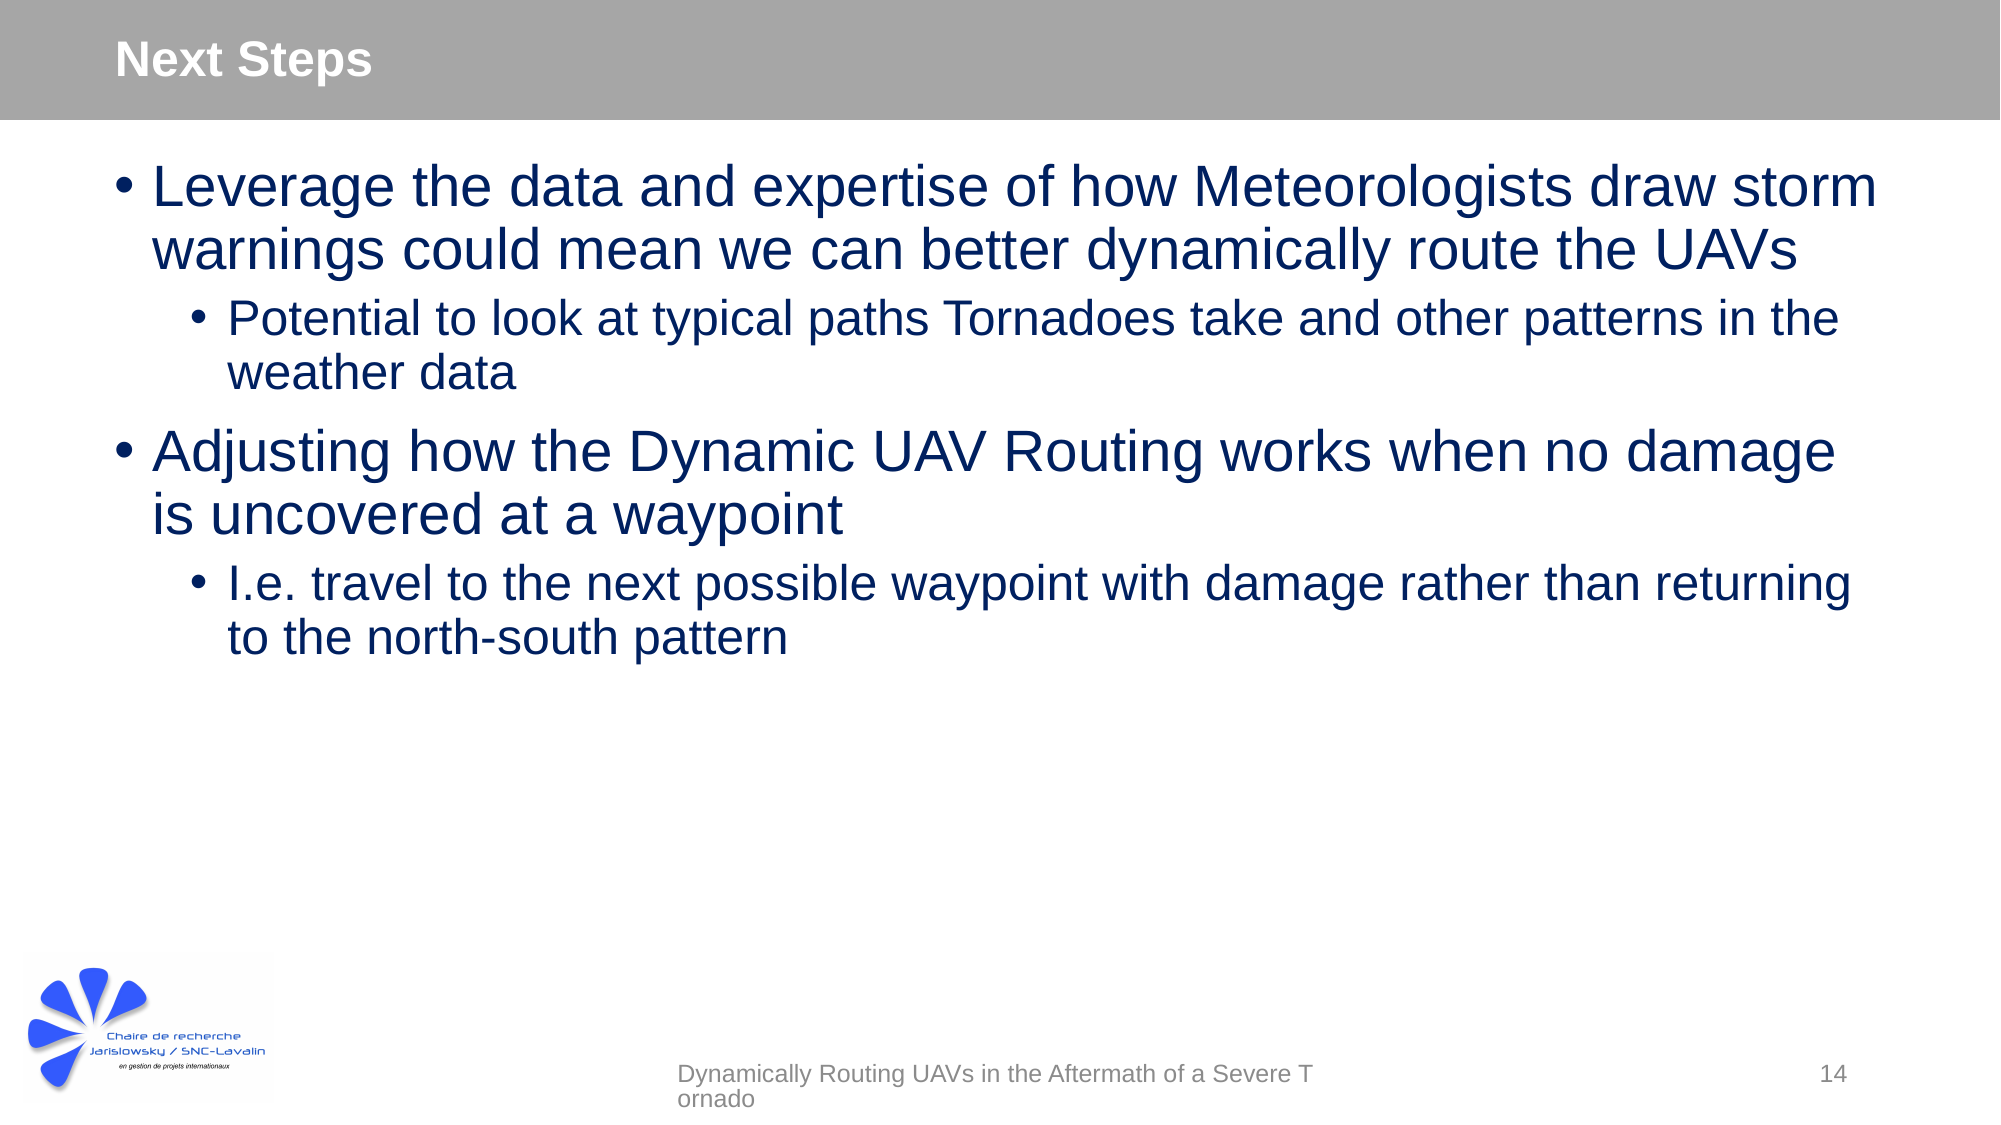

# Next Steps
Leverage the data and expertise of how Meteorologists draw storm warnings could mean we can better dynamically route the UAVs
Potential to look at typical paths Tornadoes take and other patterns in the weather data
Adjusting how the Dynamic UAV Routing works when no damage is uncovered at a waypoint
I.e. travel to the next possible waypoint with damage rather than returning to the north-south pattern

Dynamically Routing UAVs in the Aftermath of a Severe Tornado
14